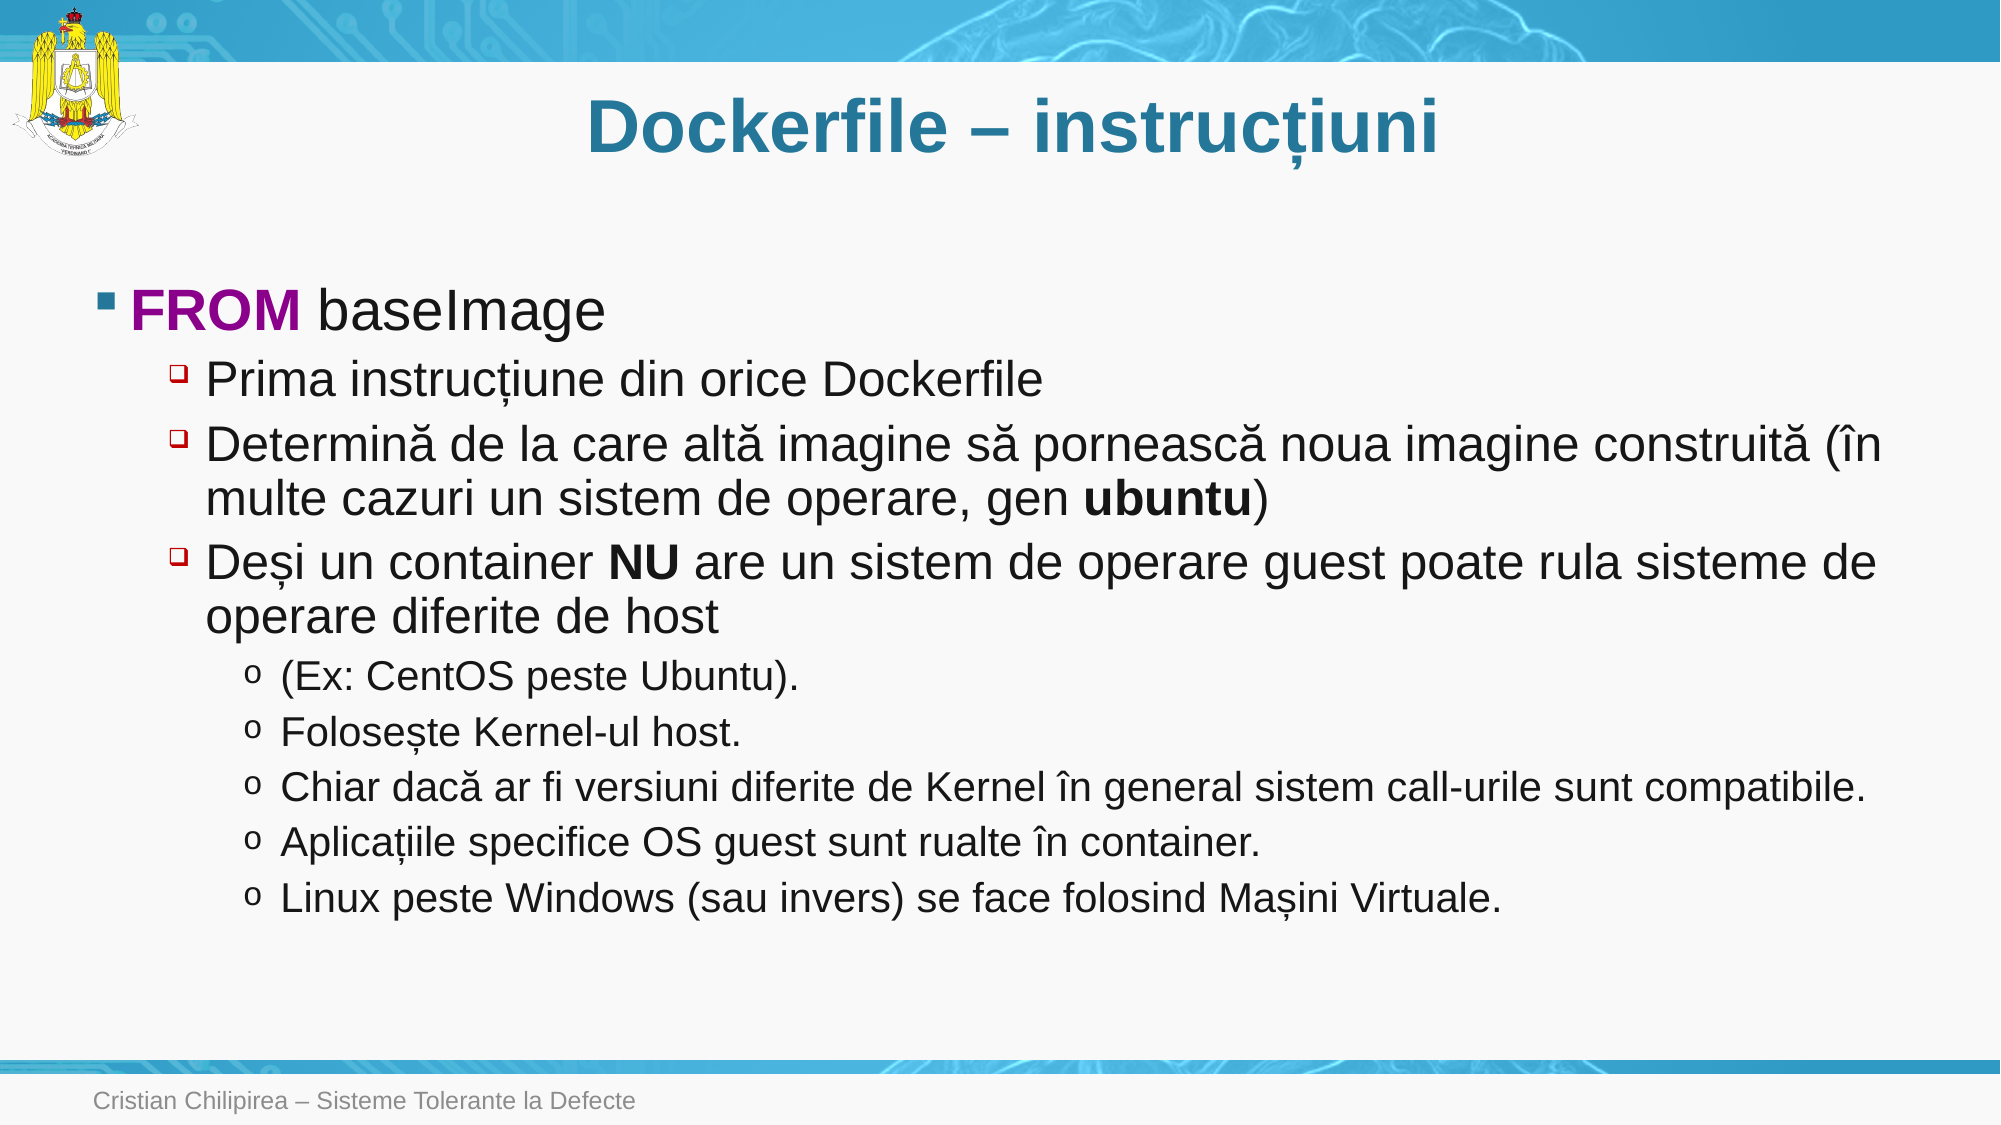

# Dockerfile – instrucțiuni
FROM baseImage
Prima instrucțiune din orice Dockerfile
Determină de la care altă imagine să pornească noua imagine construită (în multe cazuri un sistem de operare, gen ubuntu)
Deși un container NU are un sistem de operare guest poate rula sisteme de operare diferite de host
(Ex: CentOS peste Ubuntu).
Folosește Kernel-ul host.
Chiar dacă ar fi versiuni diferite de Kernel în general sistem call-urile sunt compatibile.
Aplicațiile specifice OS guest sunt rualte în container.
Linux peste Windows (sau invers) se face folosind Mașini Virtuale.

Cristian Chilipirea – Sisteme Tolerante la Defecte